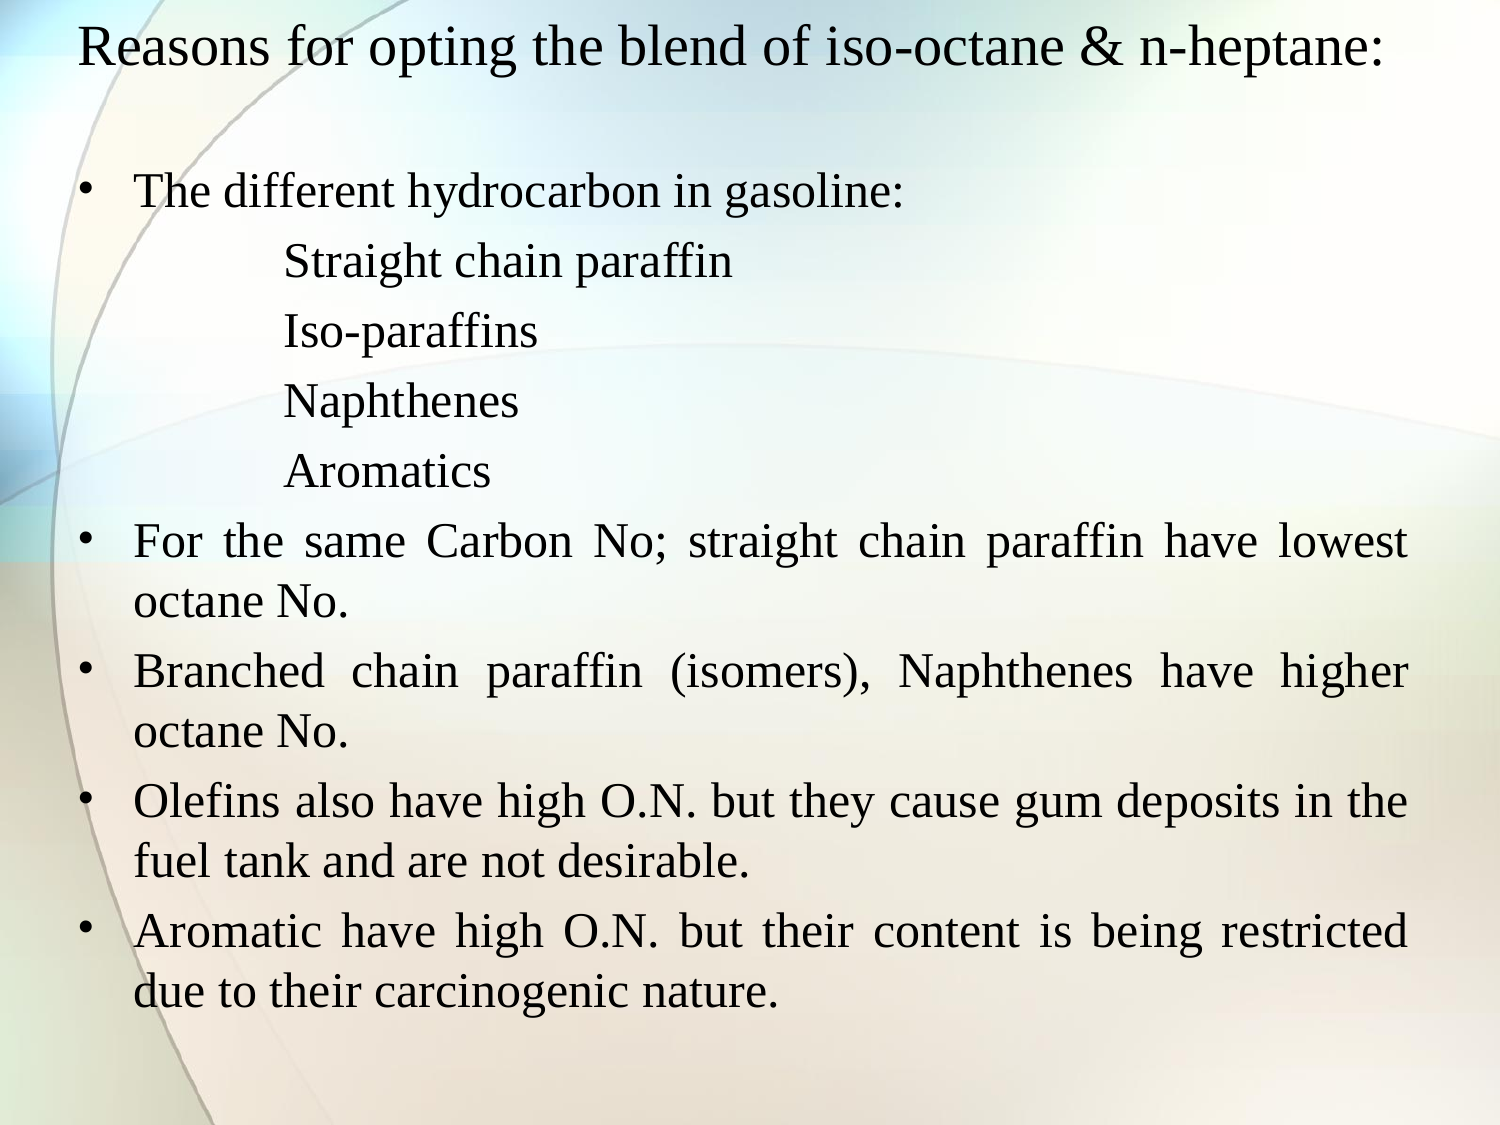

Reasons for opting the blend of iso-octane & n-heptane:

The different hydrocarbon in gasoline:
		Straight chain paraffin
		Iso-paraffins
		Naphthenes
		Aromatics
For the same Carbon No; straight chain paraffin have lowest octane No.
Branched chain paraffin (isomers), Naphthenes have higher octane No.
Olefins also have high O.N. but they cause gum deposits in the fuel tank and are not desirable.
Aromatic have high O.N. but their content is being restricted due to their carcinogenic nature.